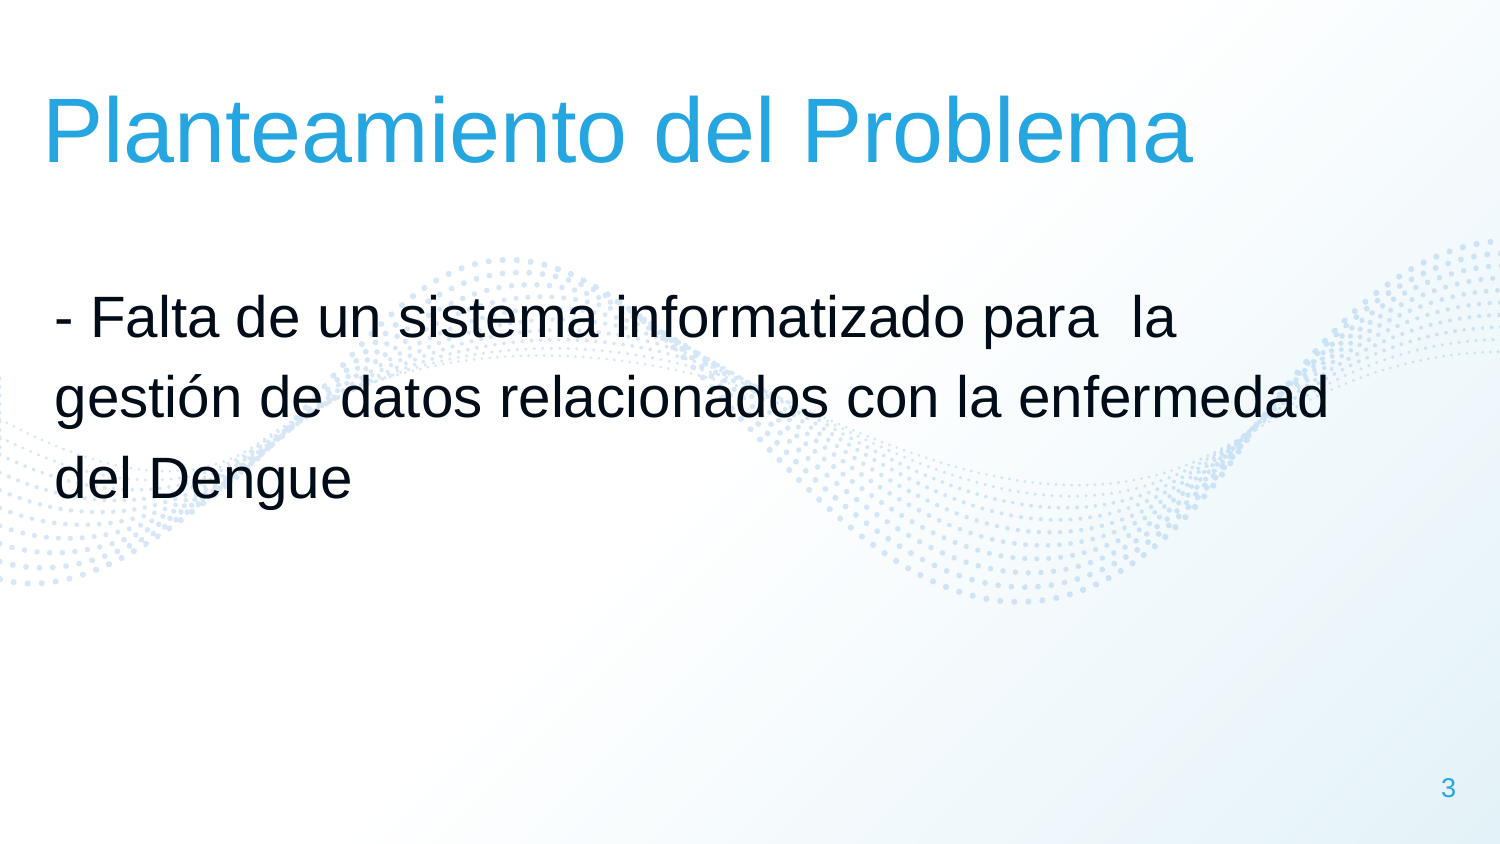

Planteamiento del Problema
- Falta de un sistema informatizado para  la gestión de datos relacionados con la enfermedad del Dengue
3